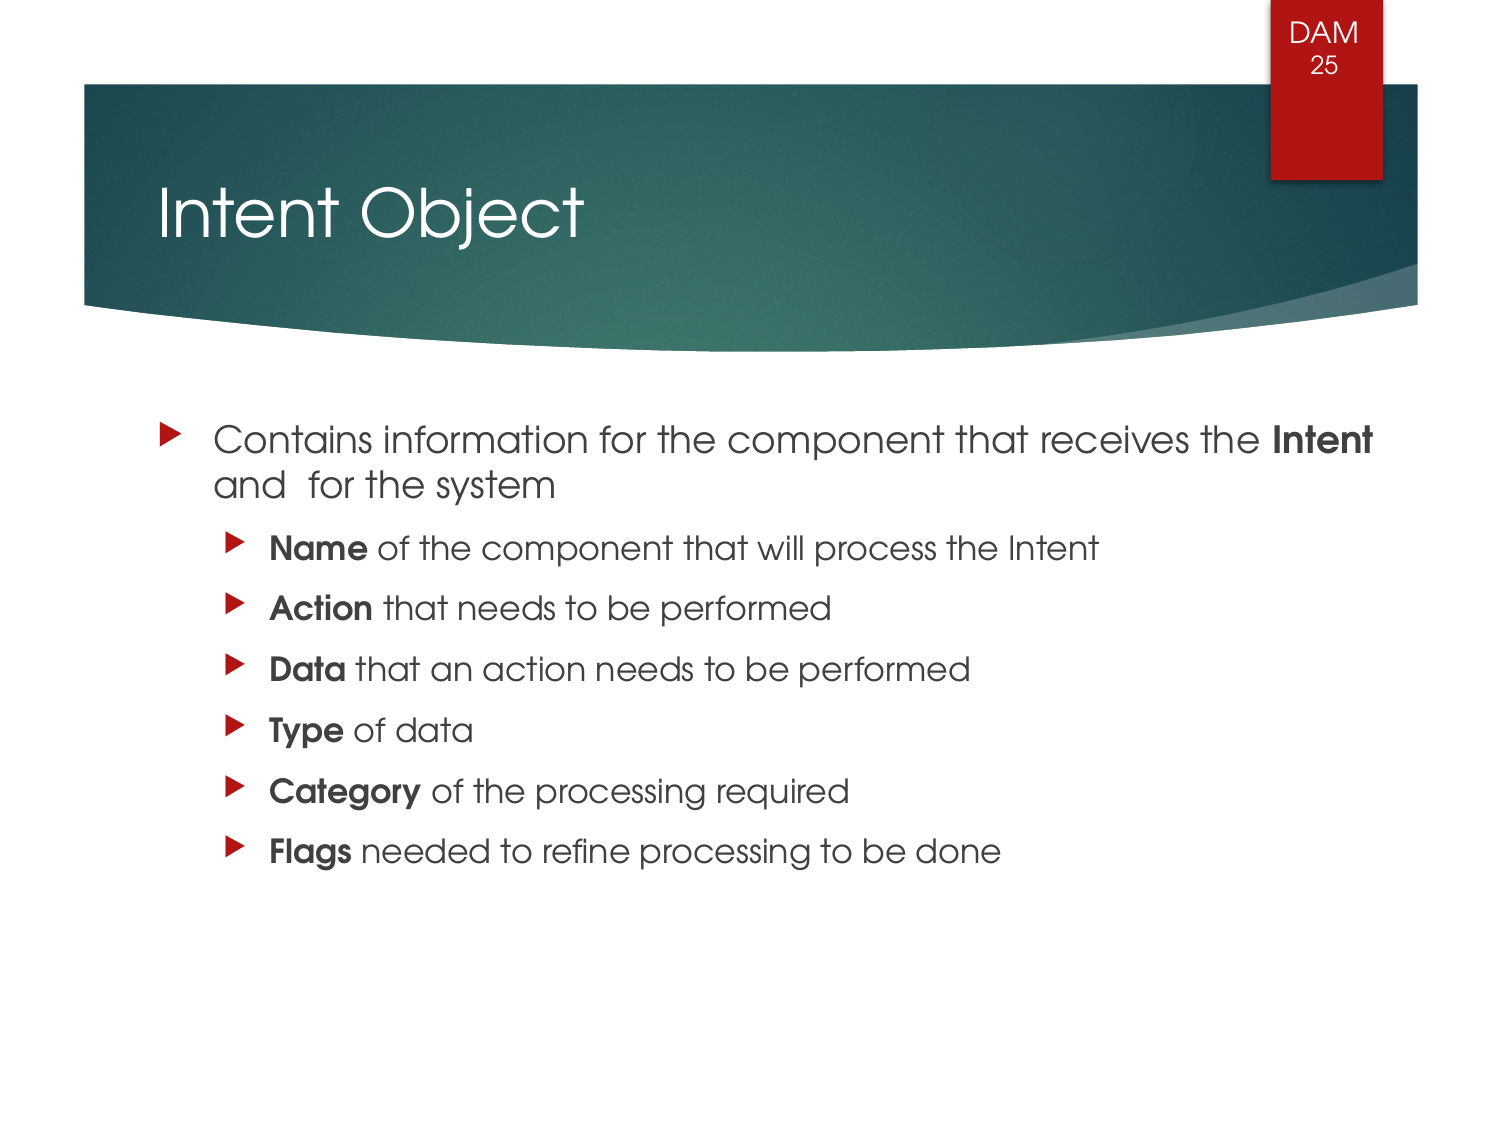

DAM
25
# Intent Object
Contains information for the component that receives the Intent and  for the system
Name of the component that will process the Intent
Action that needs to be performed
Data that an action needs to be performed
Type of data
Category of the processing required
Flags needed to refine processing to be done